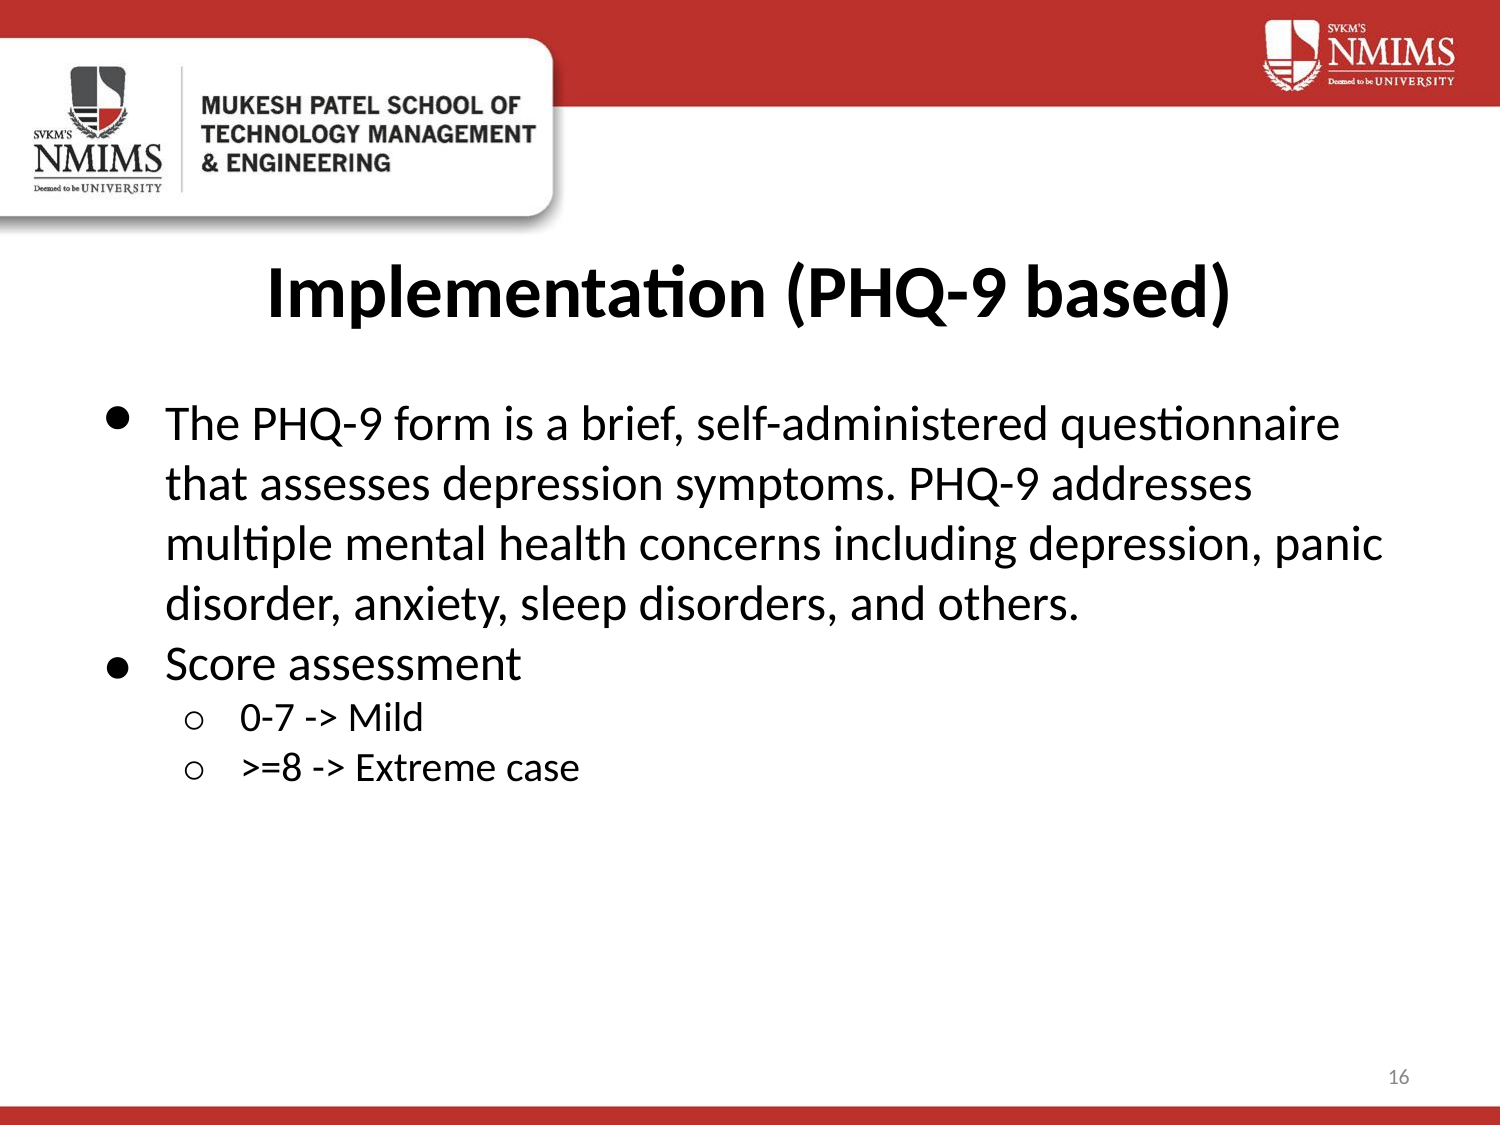

# Implementation (PHQ-9 based)
The PHQ-9 form is a brief, self-administered questionnaire that assesses depression symptoms. PHQ-9 addresses multiple mental health concerns including depression, panic disorder, anxiety, sleep disorders, and others.
Score assessment
0-7 -> Mild
>=8 -> Extreme case
16